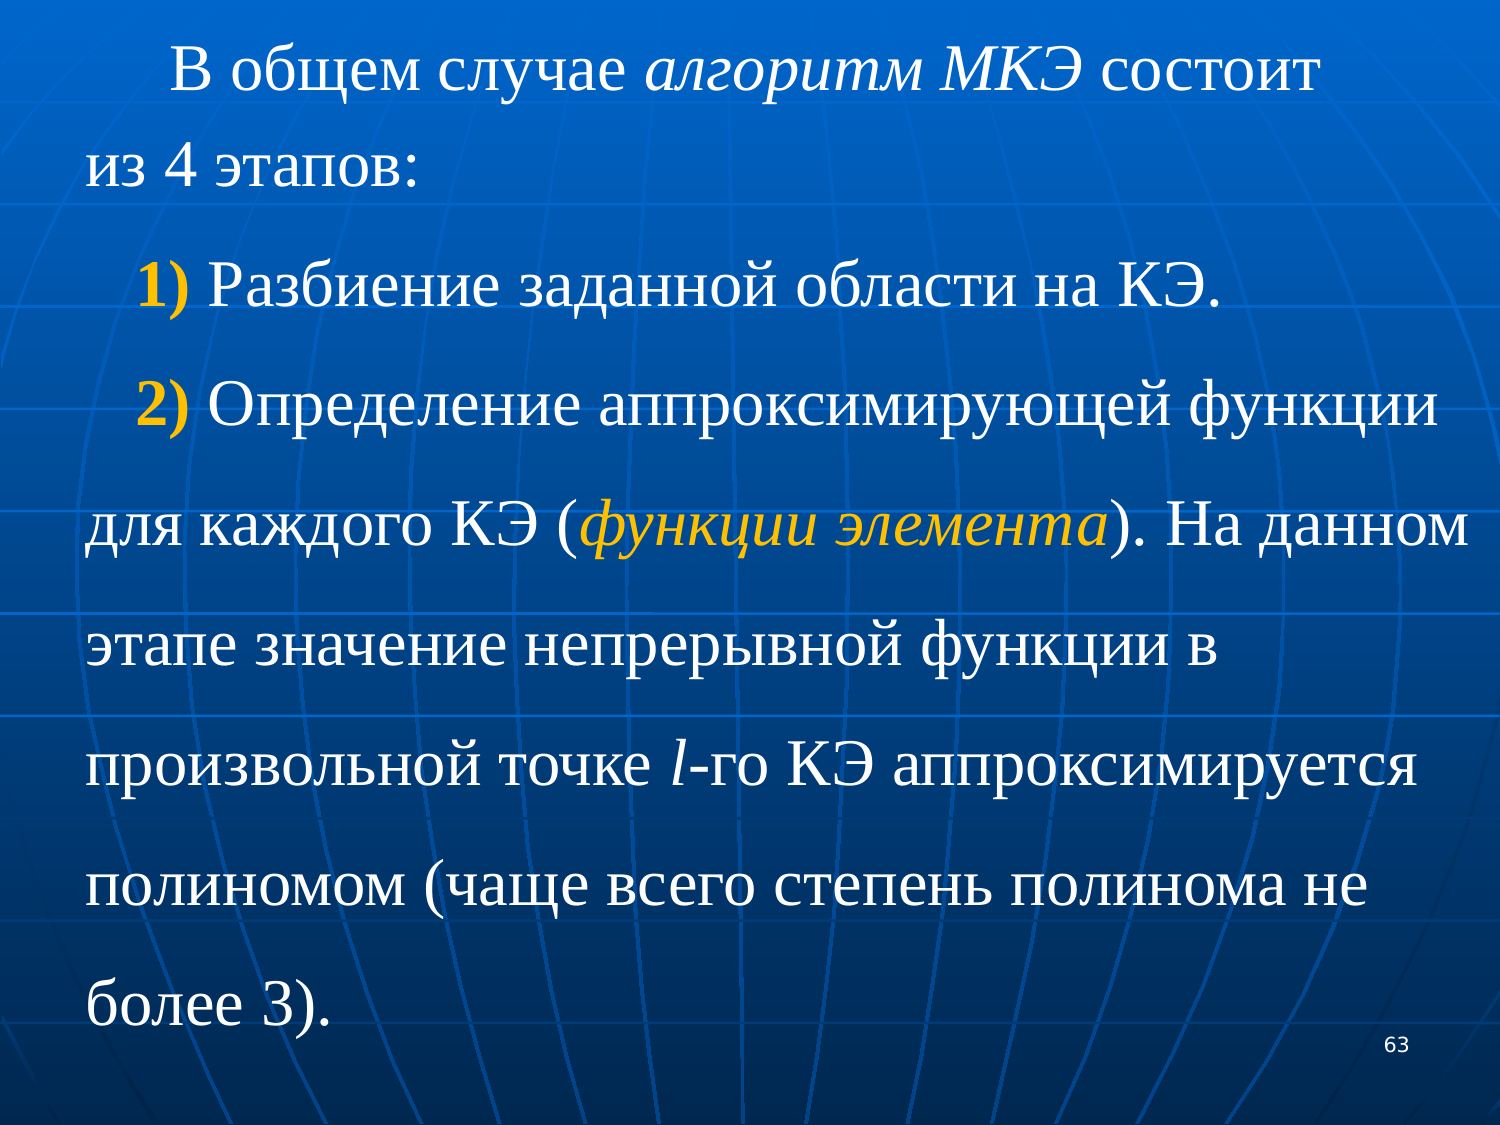

В общем случае алгоритм МКЭ состоит
из 4 этапов:
   1) Разбиение заданной области на КЭ.
   2) Определение аппроксимирующей функции для каждого КЭ (функции элемента). На данном этапе значение непрерывной функции в произвольной точке l-го КЭ аппроксимируется полиномом (чаще всего степень полинома не более 3).
63